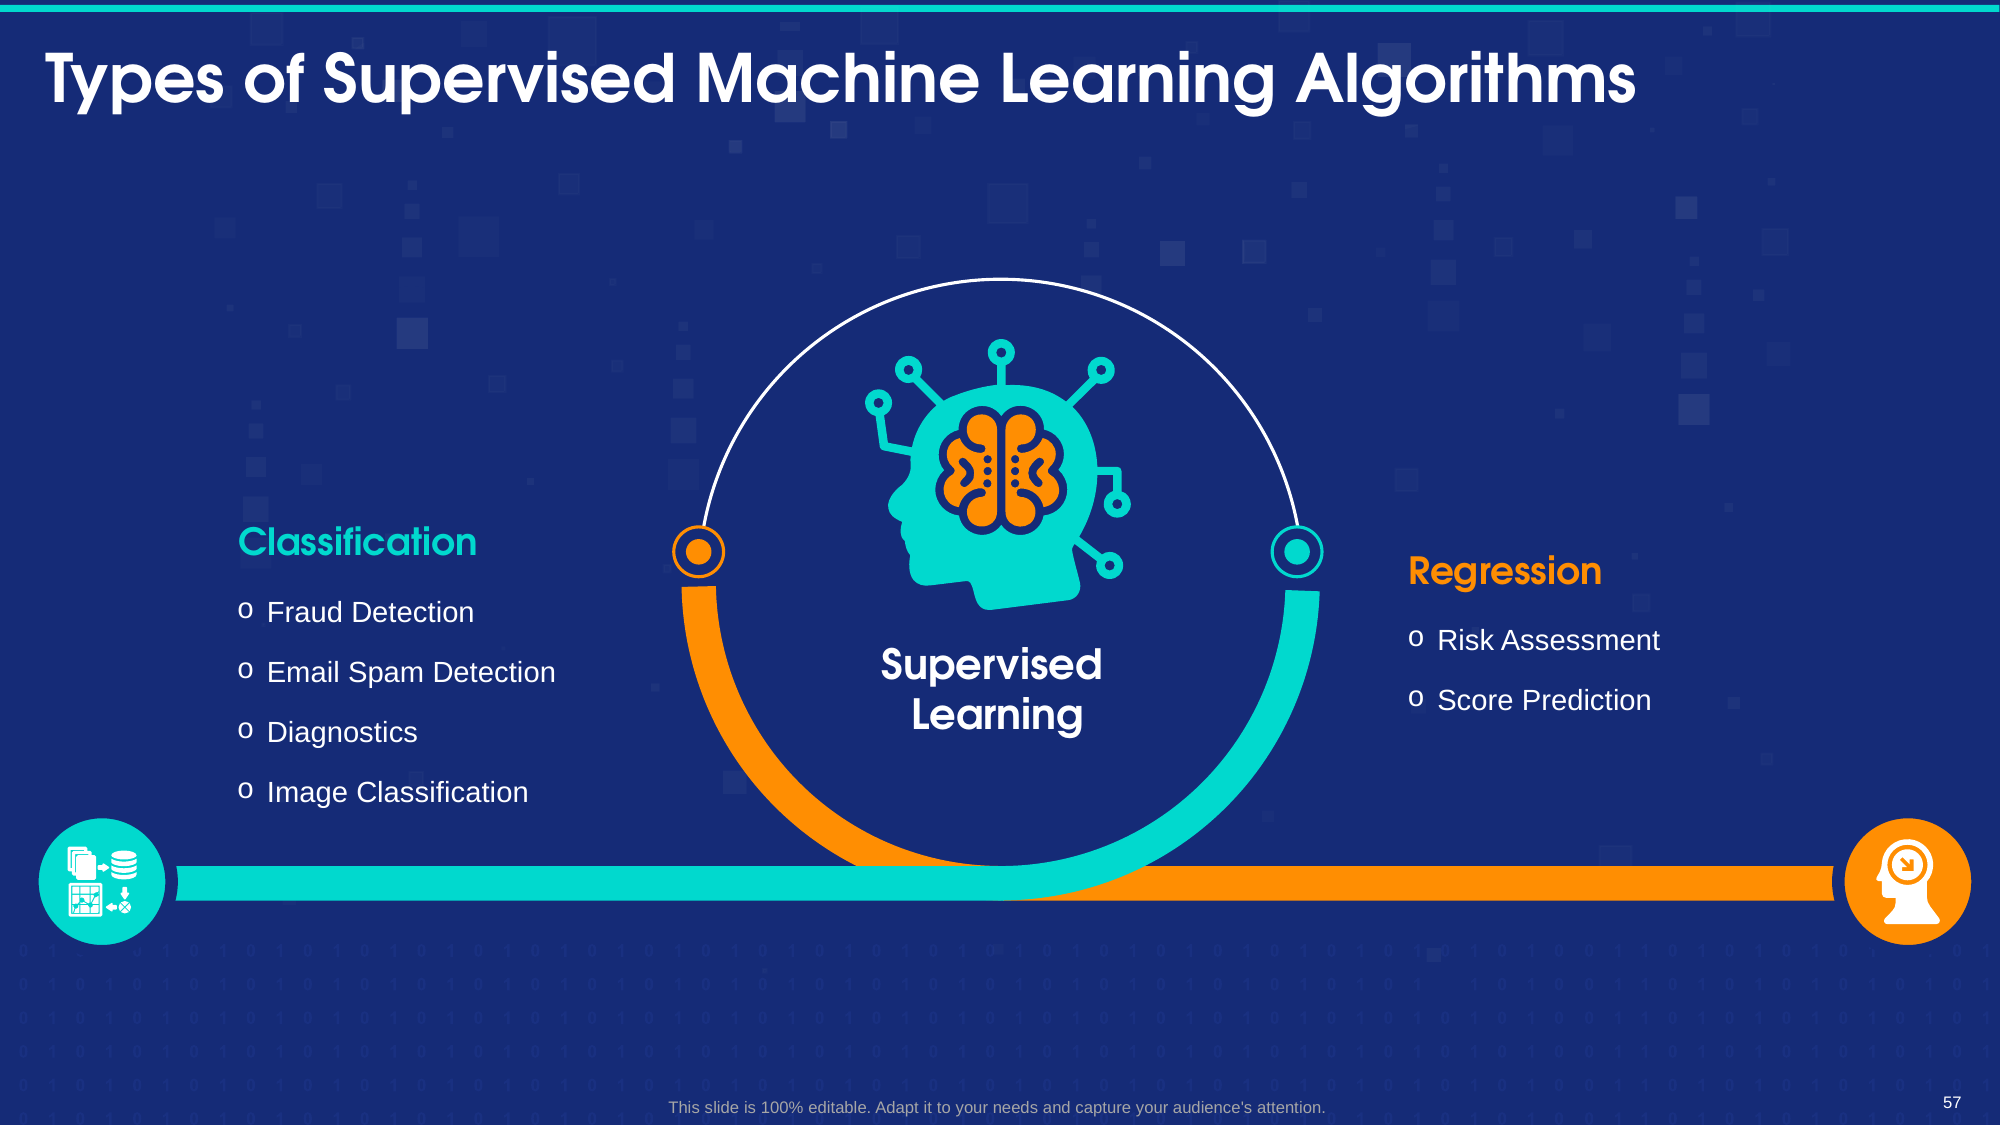

# Types of Supervised Machine Learning Algorithms

Classification
Fraud Detection
Email Spam Detection
Diagnostics
Image Classification
Regression
Risk Assessment
Score Prediction
Supervised
Learning

This slide is 100% editable. Adapt it to your needs and capture your audience's attention.
57